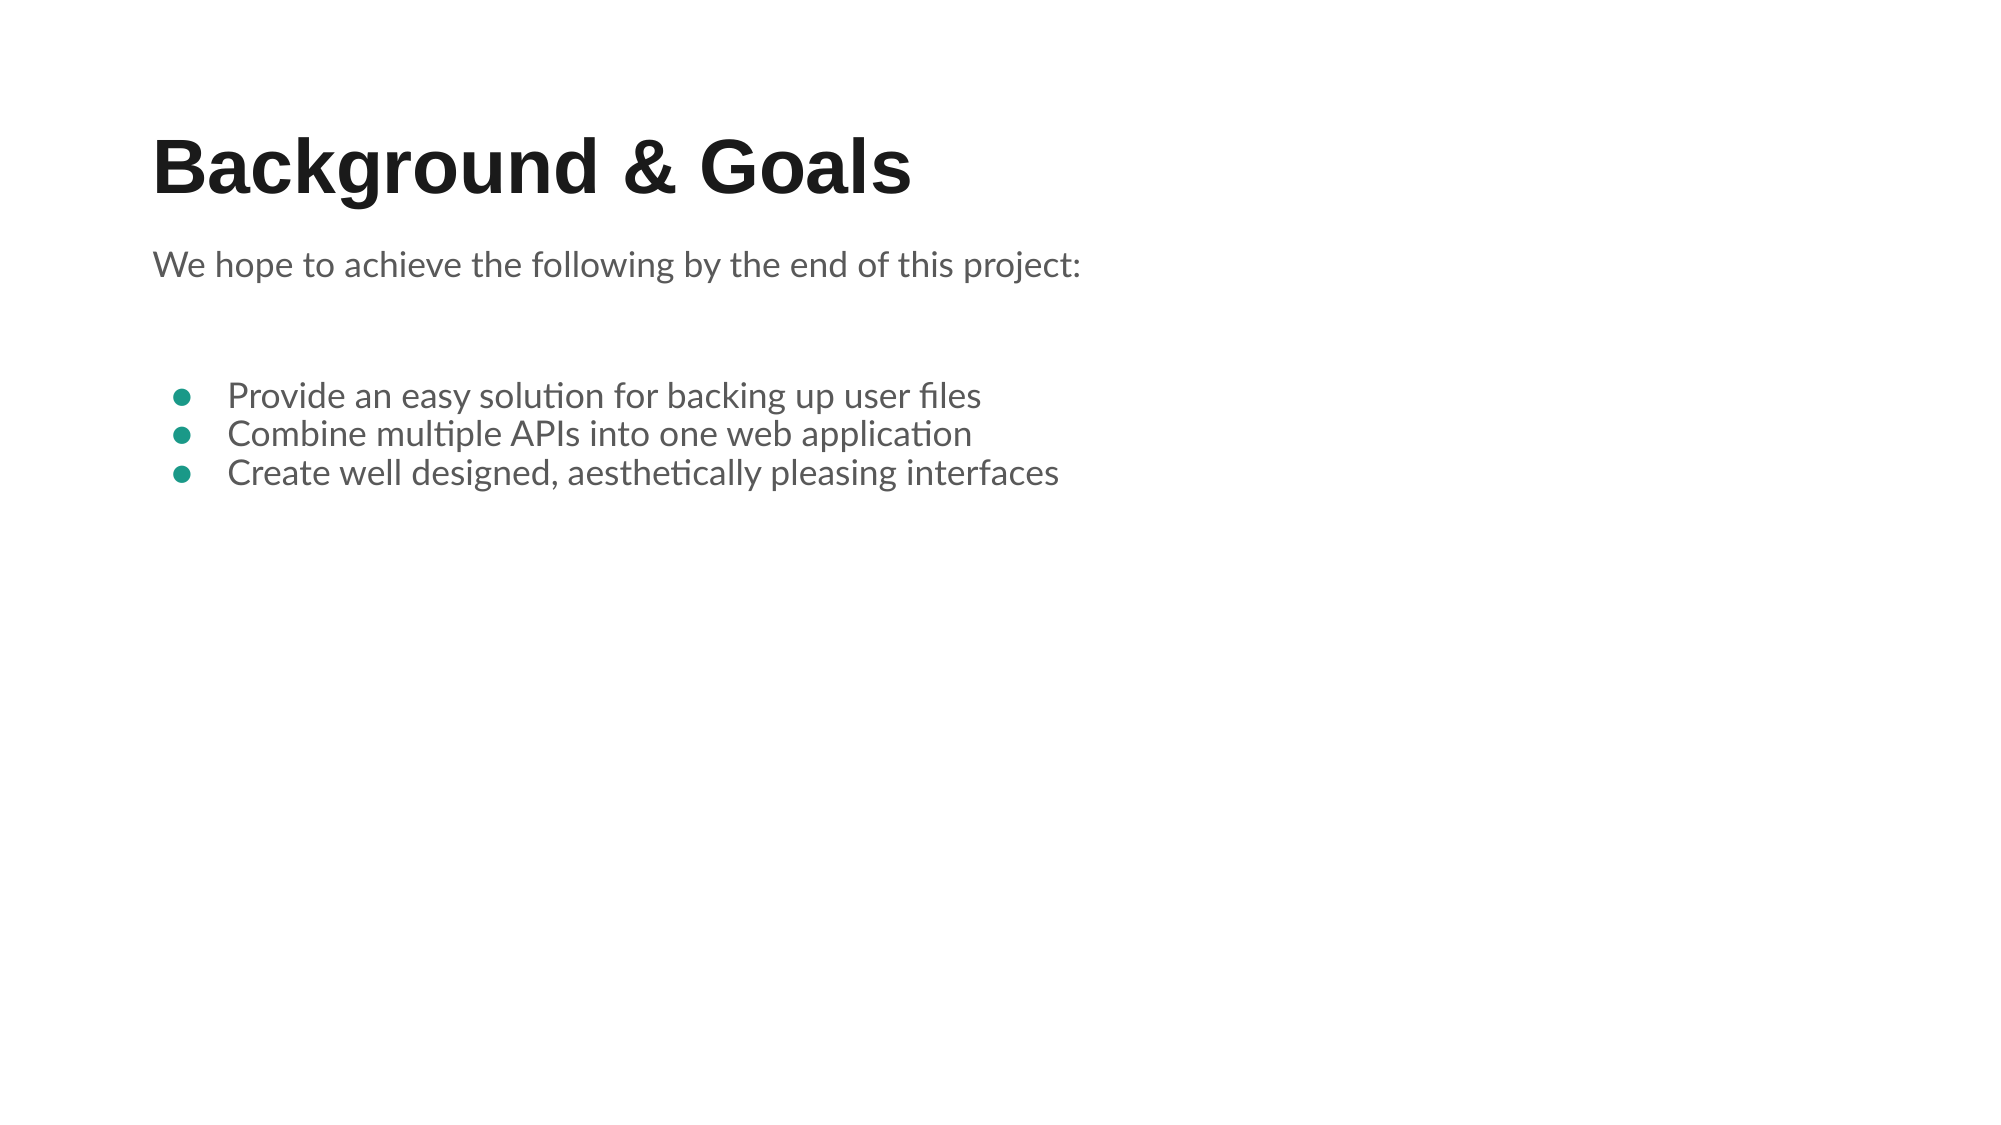

# Background & Goals
We hope to achieve the following by the end of this project:

Provide an easy solution for backing up user files
Combine multiple APIs into one web application
Create well designed, aesthetically pleasing interfaces